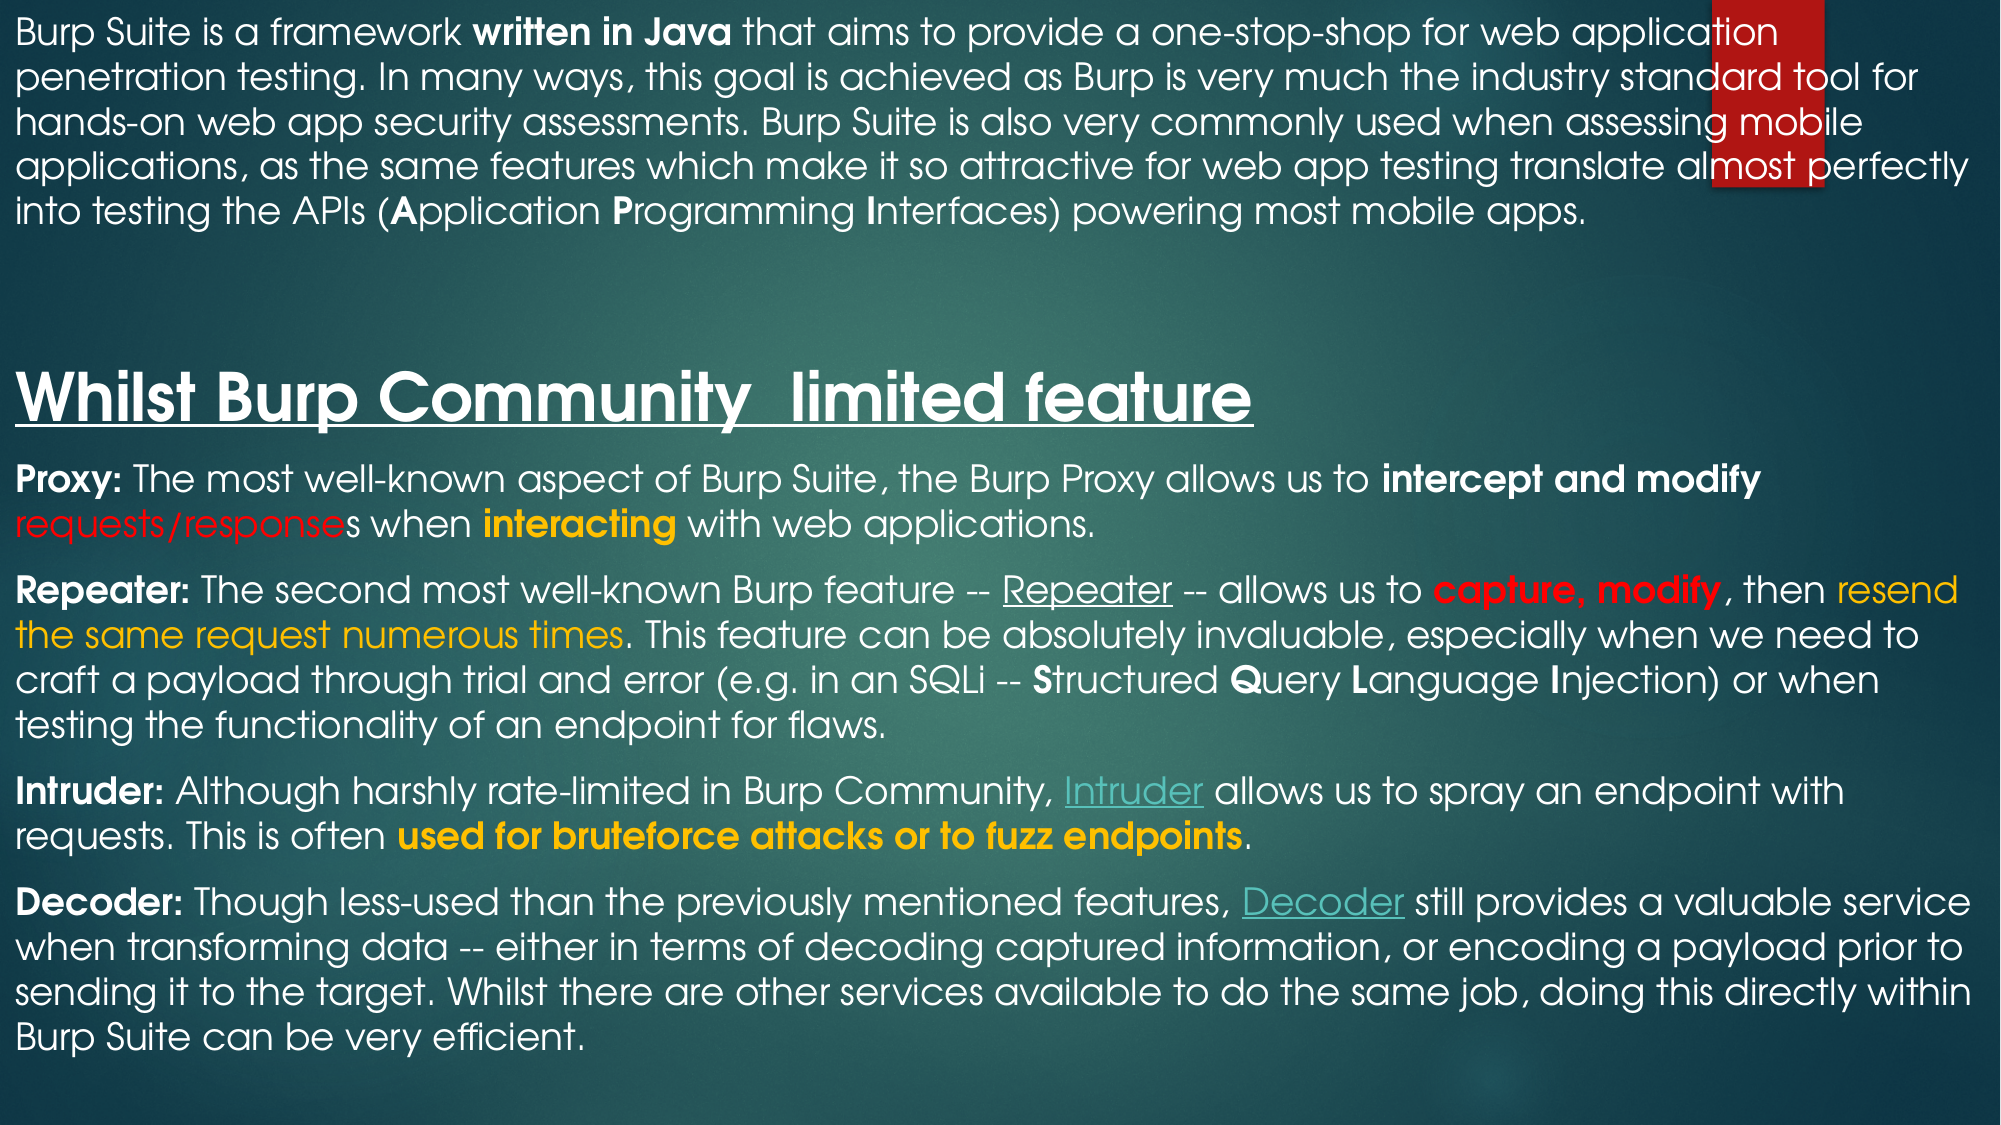

Burp Suite is a framework written in Java that aims to provide a one-stop-shop for web application penetration testing. In many ways, this goal is achieved as Burp is very much the industry standard tool for hands-on web app security assessments. Burp Suite is also very commonly used when assessing mobile applications, as the same features which make it so attractive for web app testing translate almost perfectly into testing the APIs (Application Programming Interfaces) powering most mobile apps.

Whilst Burp Community  limited feature
Proxy: The most well-known aspect of Burp Suite, the Burp Proxy allows us to intercept and modify requests/responses when interacting with web applications.
Repeater: The second most well-known Burp feature -- Repeater -- allows us to capture, modify, then resend the same request numerous times. This feature can be absolutely invaluable, especially when we need to craft a payload through trial and error (e.g. in an SQLi -- Structured Query Language Injection) or when testing the functionality of an endpoint for flaws.
Intruder: Although harshly rate-limited in Burp Community, Intruder allows us to spray an endpoint with requests. This is often used for bruteforce attacks or to fuzz endpoints.
Decoder: Though less-used than the previously mentioned features, Decoder still provides a valuable service when transforming data -- either in terms of decoding captured information, or encoding a payload prior to sending it to the target. Whilst there are other services available to do the same job, doing this directly within Burp Suite can be very efficient.